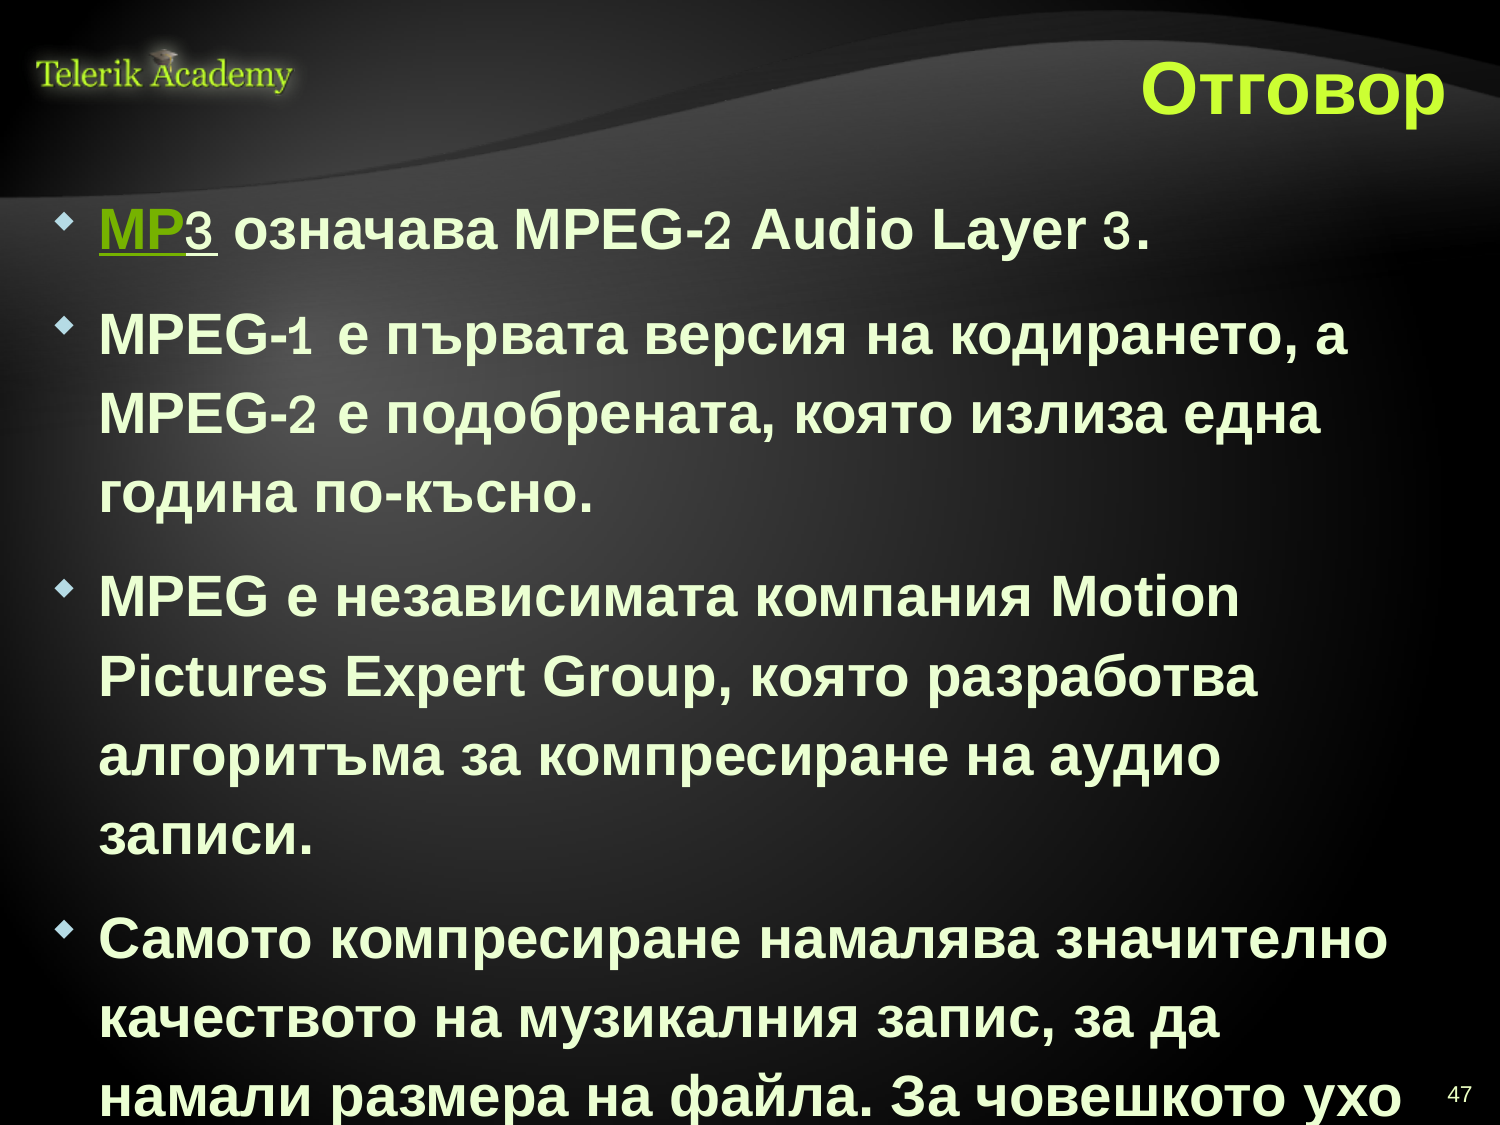

# Отговор
MP3 означава MPEG-2 Audio Layer 3.
MPEG-1 е първата версия на кодирането, а MPEG-2 е подобрената, която излиза една година по-късно.
MPEG е независимата компания Motion Pictures Expert Group, която разработва алгоритъма за компресиране на аудио записи.
Самото компресиране намалява значително качеството на музикалния запис, за да намали размера на файла. За човешкото ухо разликите са пренебрежимо малки.
47